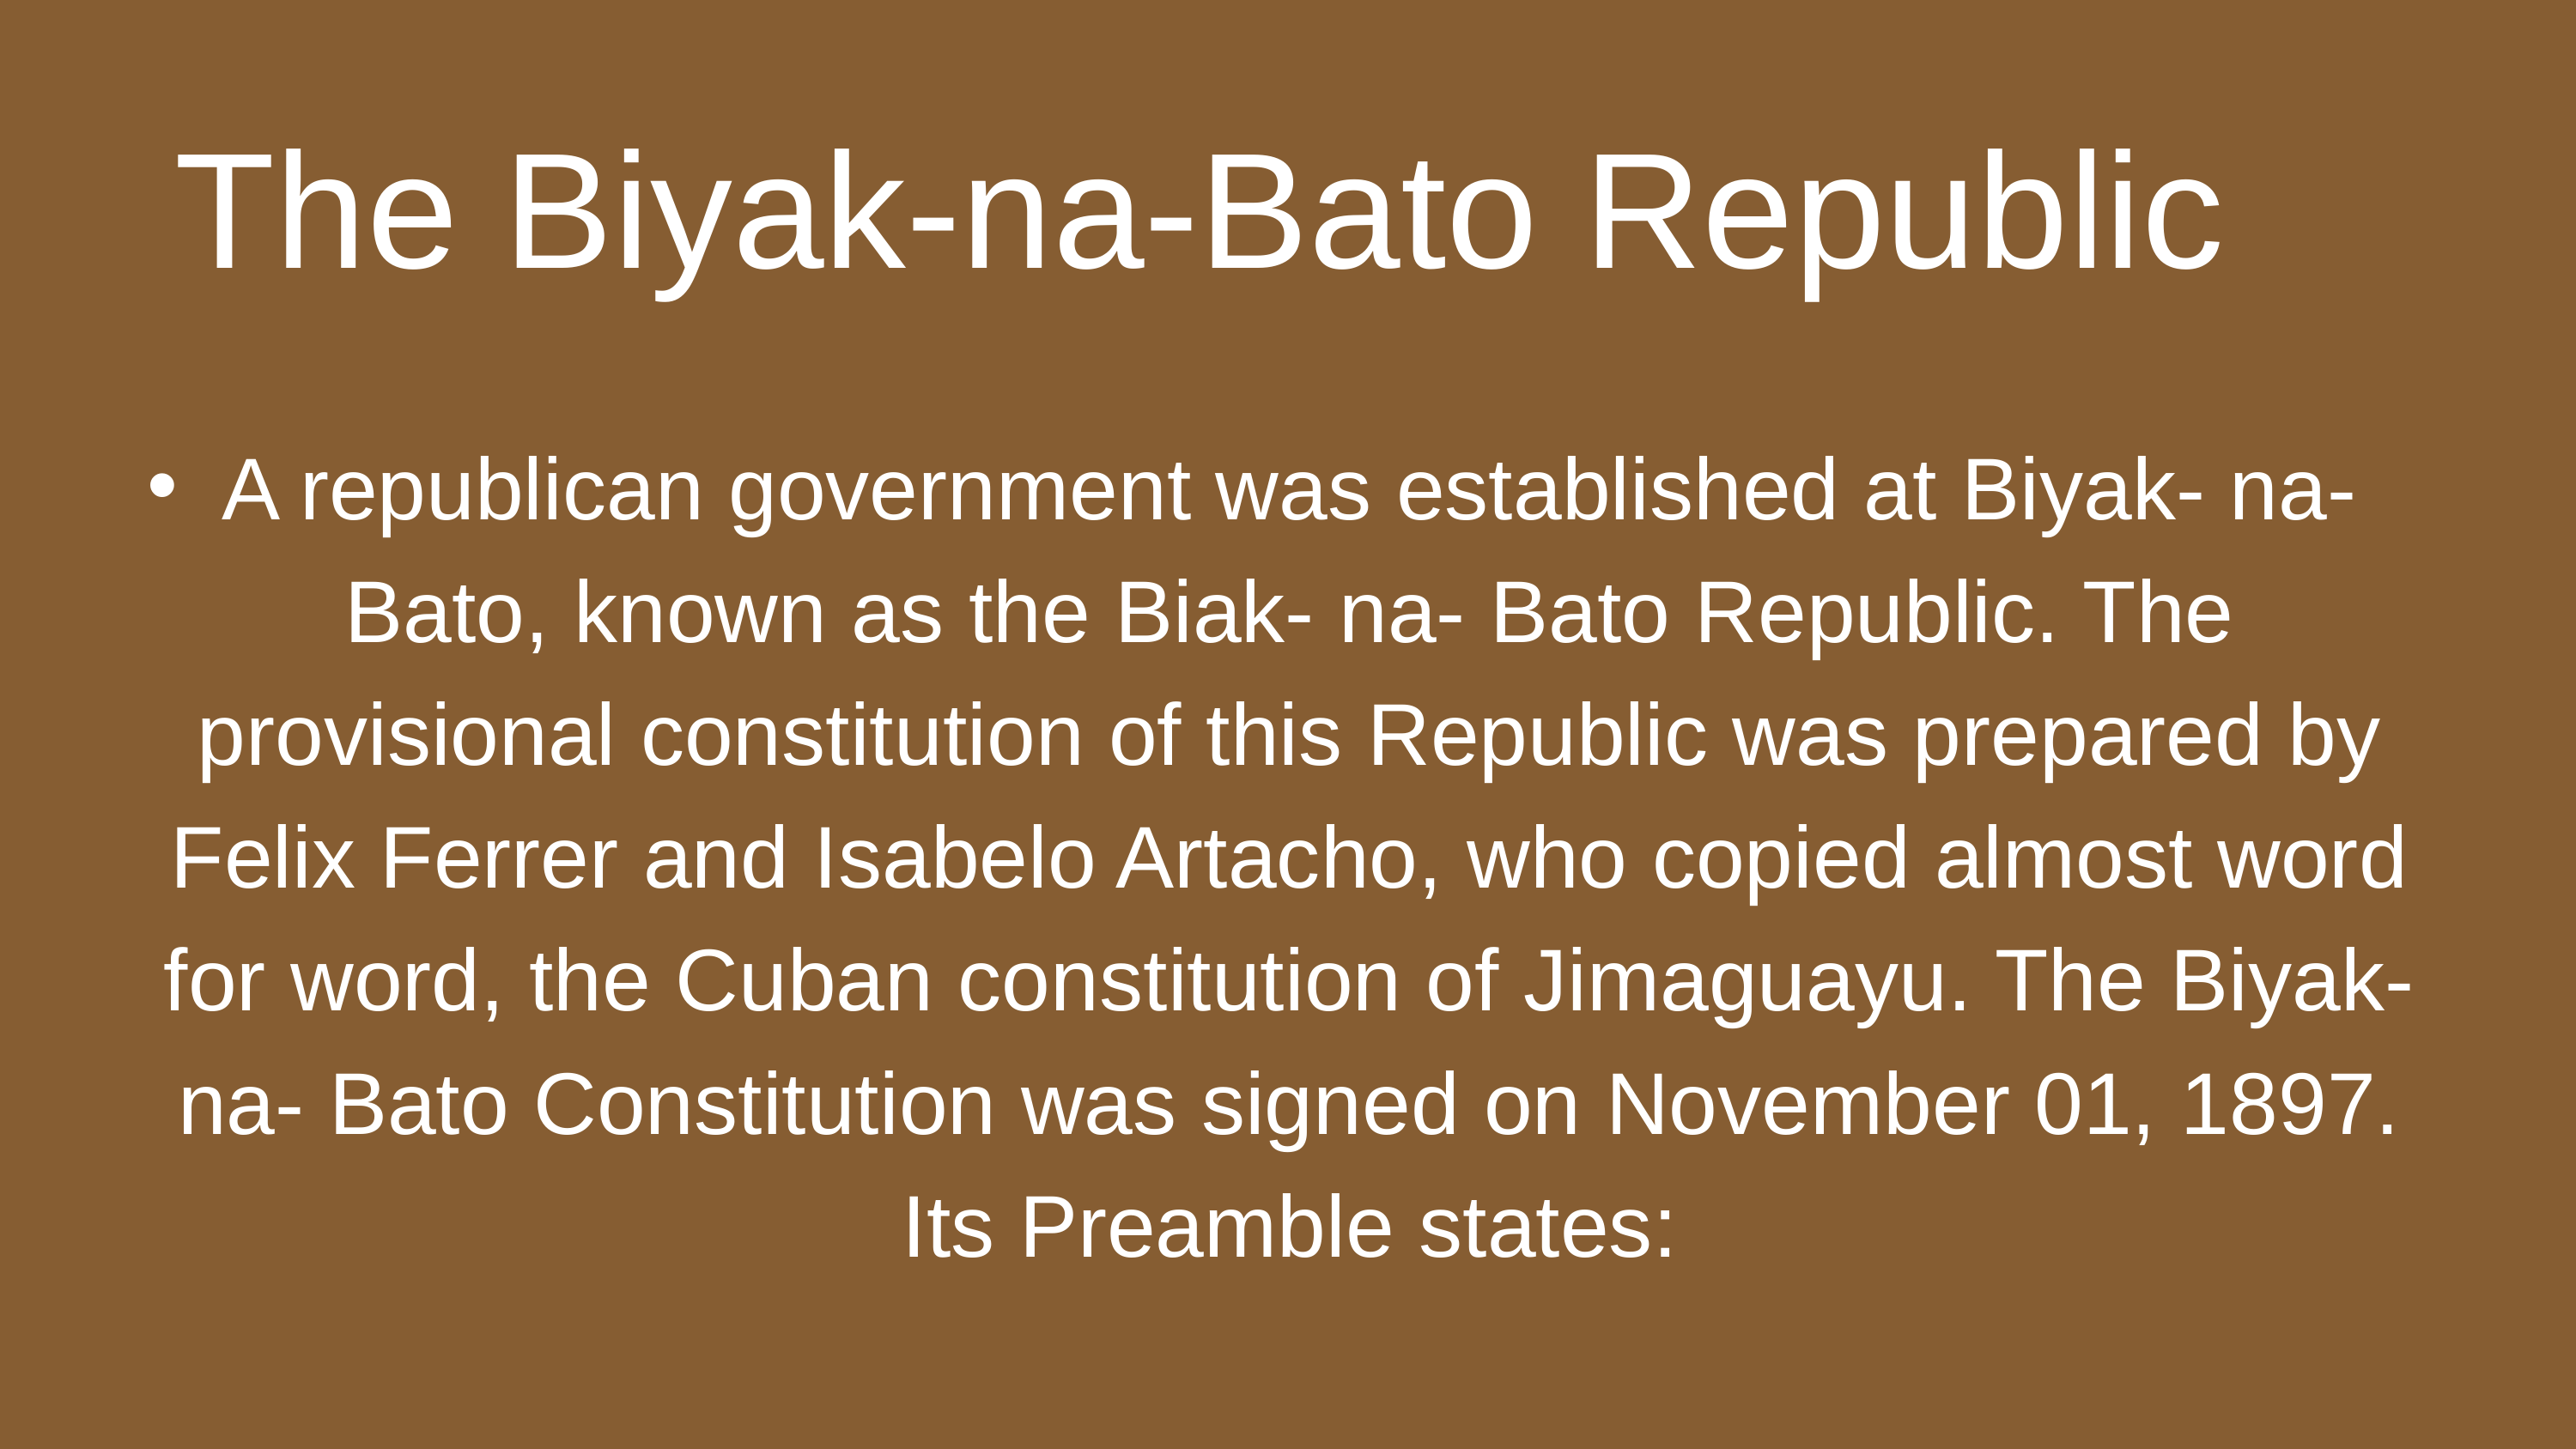

The Biyak-na-Bato Republic
A republican government was established at Biyak- na- Bato, known as the Biak- na- Bato Republic. The provisional constitution of this Republic was prepared by Felix Ferrer and Isabelo Artacho, who copied almost word for word, the Cuban constitution of Jimaguayu. The Biyak- na- Bato Constitution was signed on November 01, 1897. Its Preamble states: